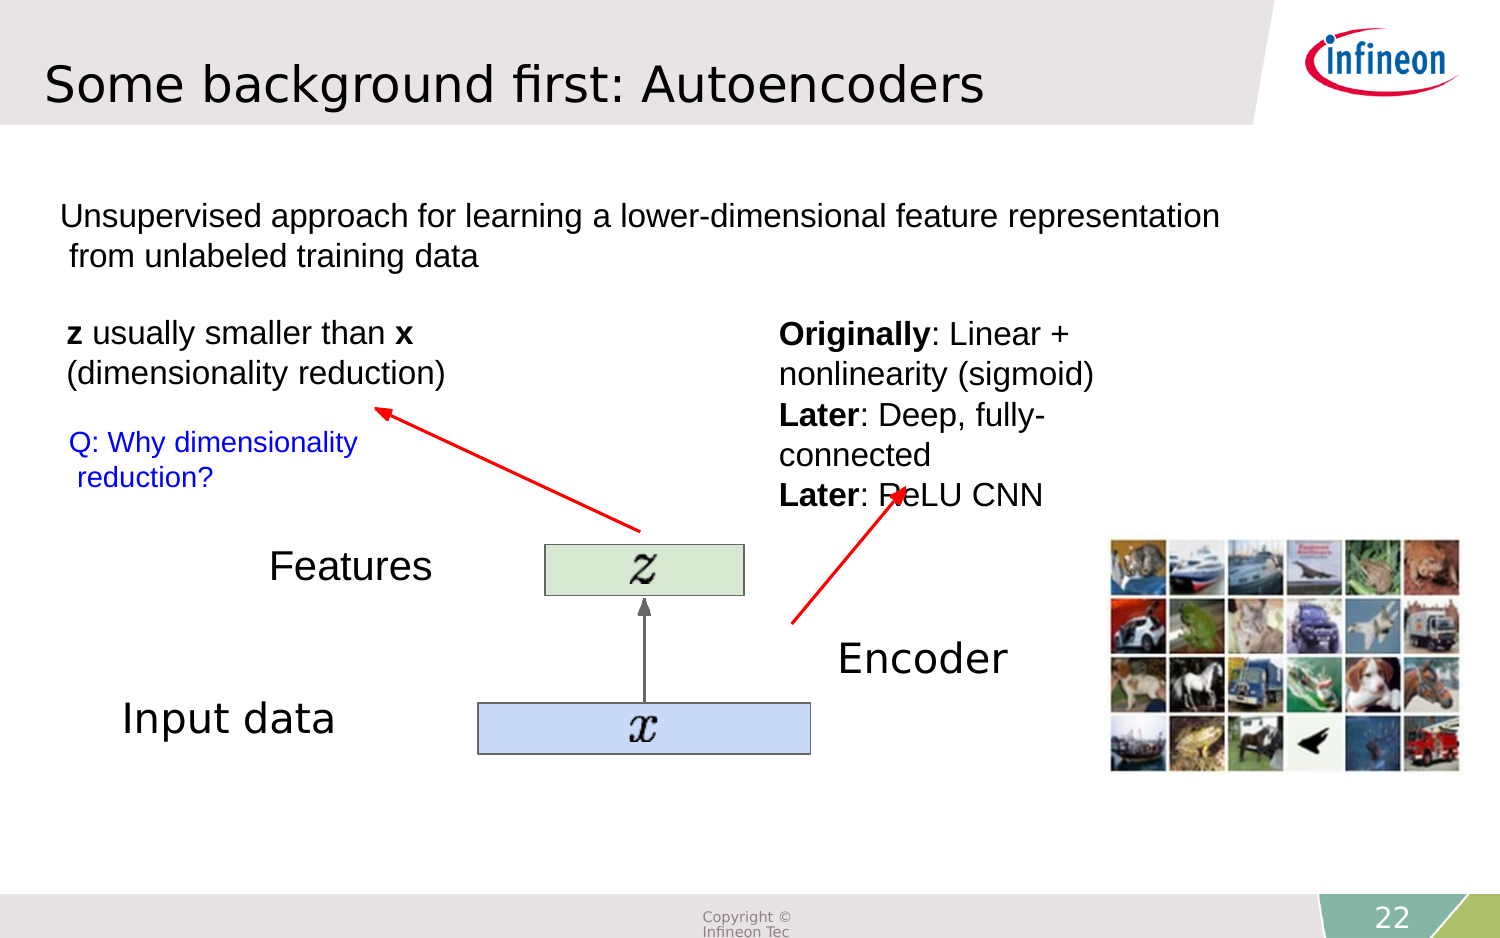

Some background first: Autoencoders
Unsupervised approach for learning a lower-dimensional feature representation  from unlabeled training data
z usually smaller than x
(dimensionality reduction)
Originally: Linear +  nonlinearity (sigmoid)
Later: Deep, fully-connected
Later: ReLU CNN

Q: Why dimensionality  reduction?

Features

Encoder
Input data

Lecture 13 -
Copyright © Infineon Technologies AG 2018. All rights reserved.
22